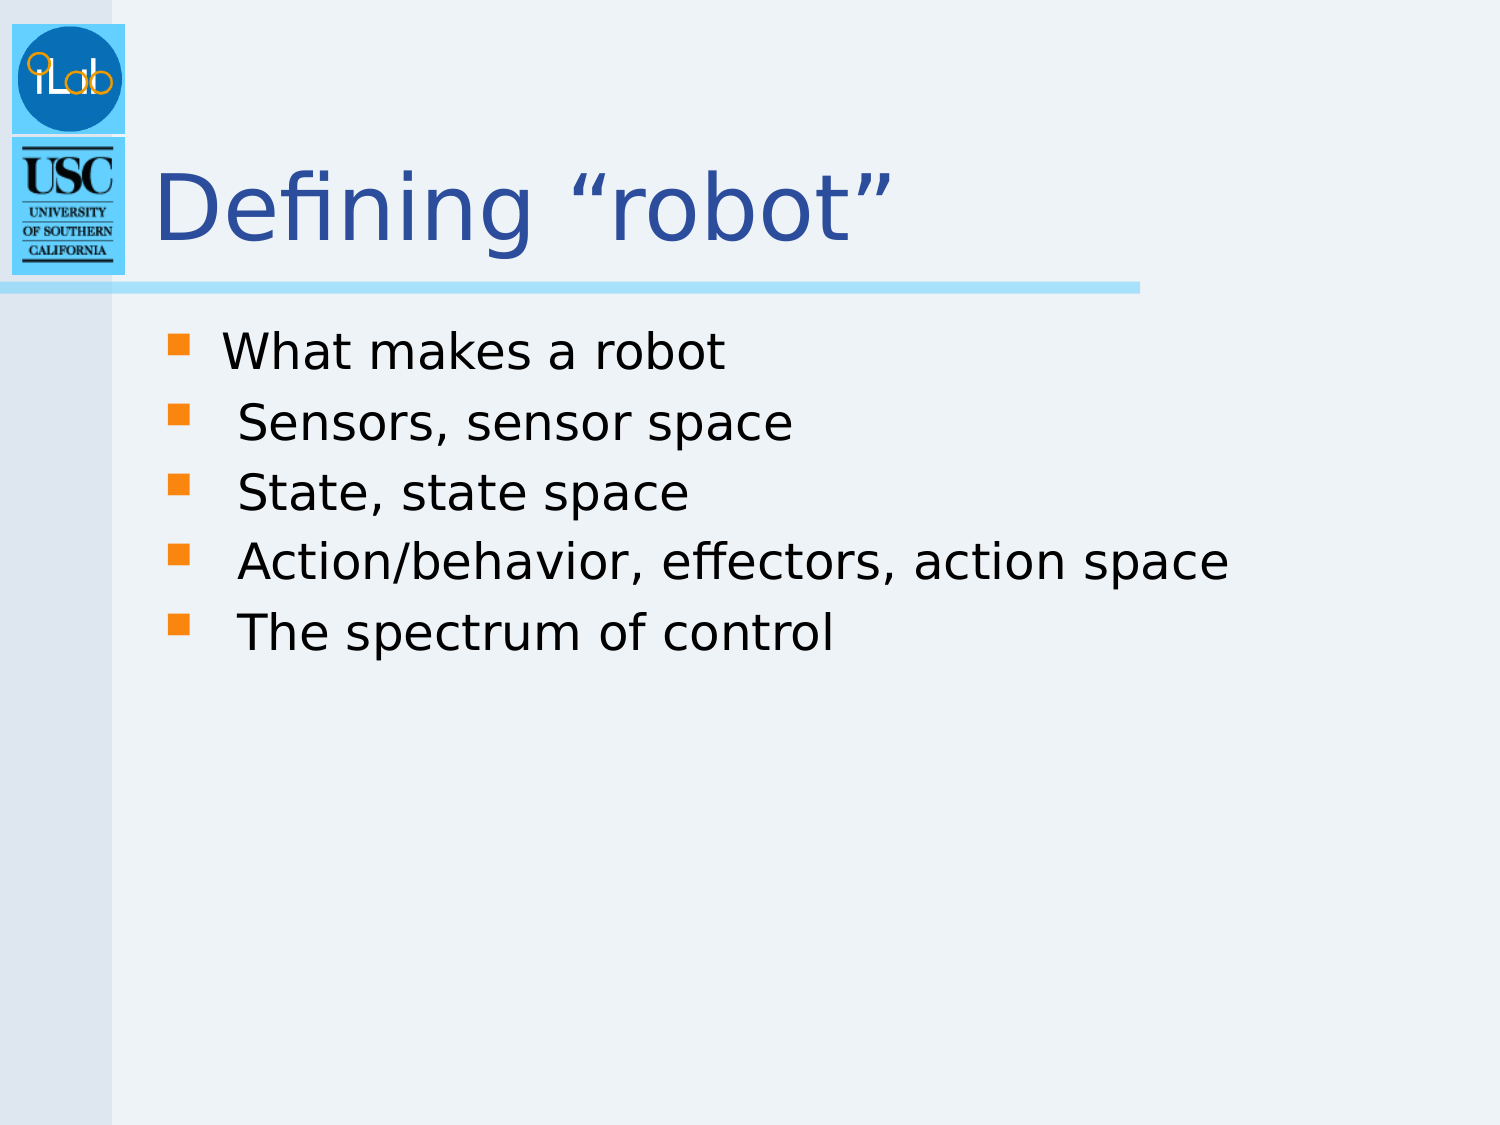

# Defining “robot”
What makes a robot
 Sensors, sensor space
 State, state space
 Action/behavior, effectors, action space
 The spectrum of control